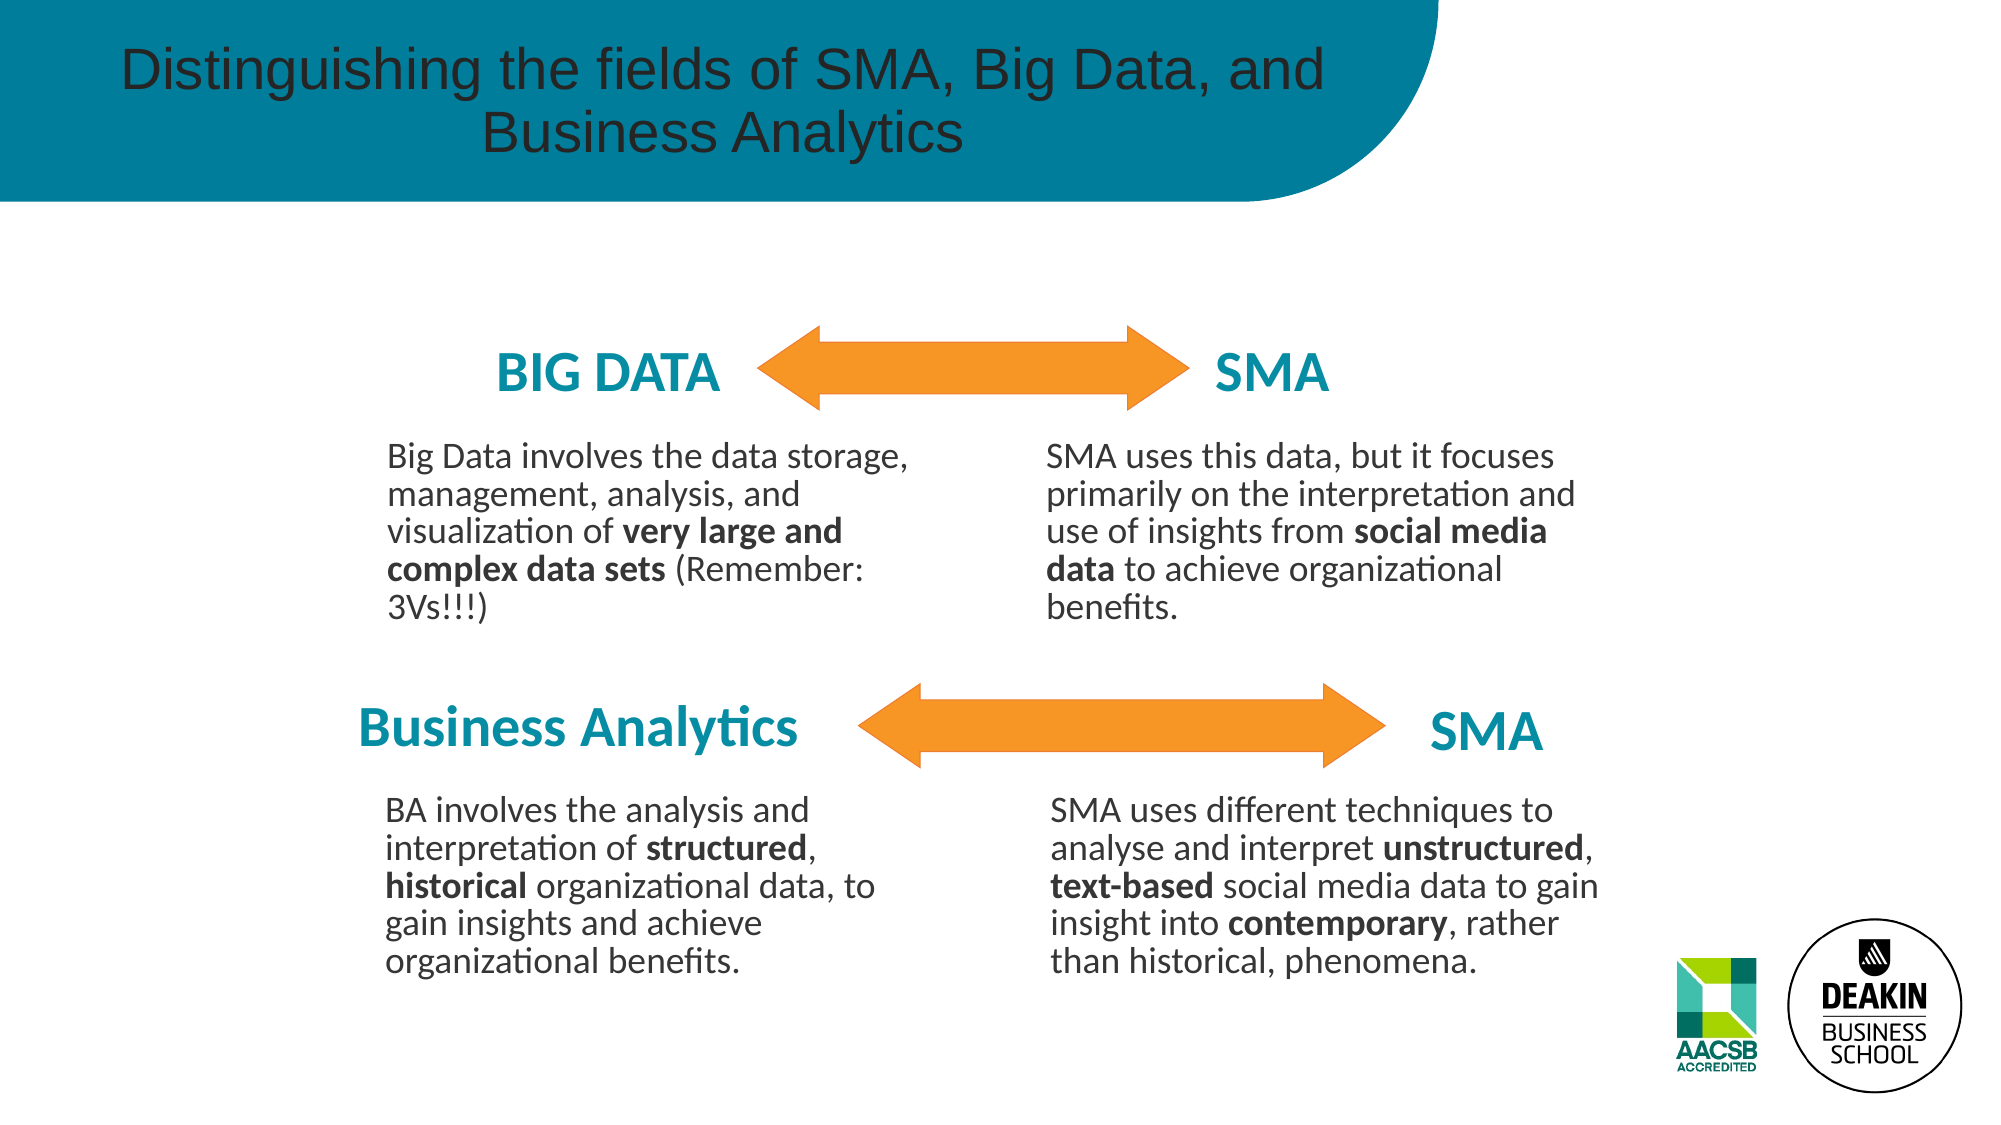

# Distinguishing the fields of SMA, Big Data, and Business Analytics
BIG DATA
SMA

| Big Data involves the data storage, management, analysis, and visualization of very large and complex data sets (Remember: 3Vs!!!) |  | SMA uses this data, but it focuses primarily on the interpretation and use of insights from social media data to achieve organizational benefits. |
| --- | --- | --- |
Business Analytics

SMA
| BA involves the analysis and interpretation of structured, historical organizational data, to gain insights and achieve organizational benefits. |  | SMA uses different techniques to analyse and interpret unstructured, text-based social media data to gain insight into contemporary, rather than historical, phenomena. |
| --- | --- | --- |